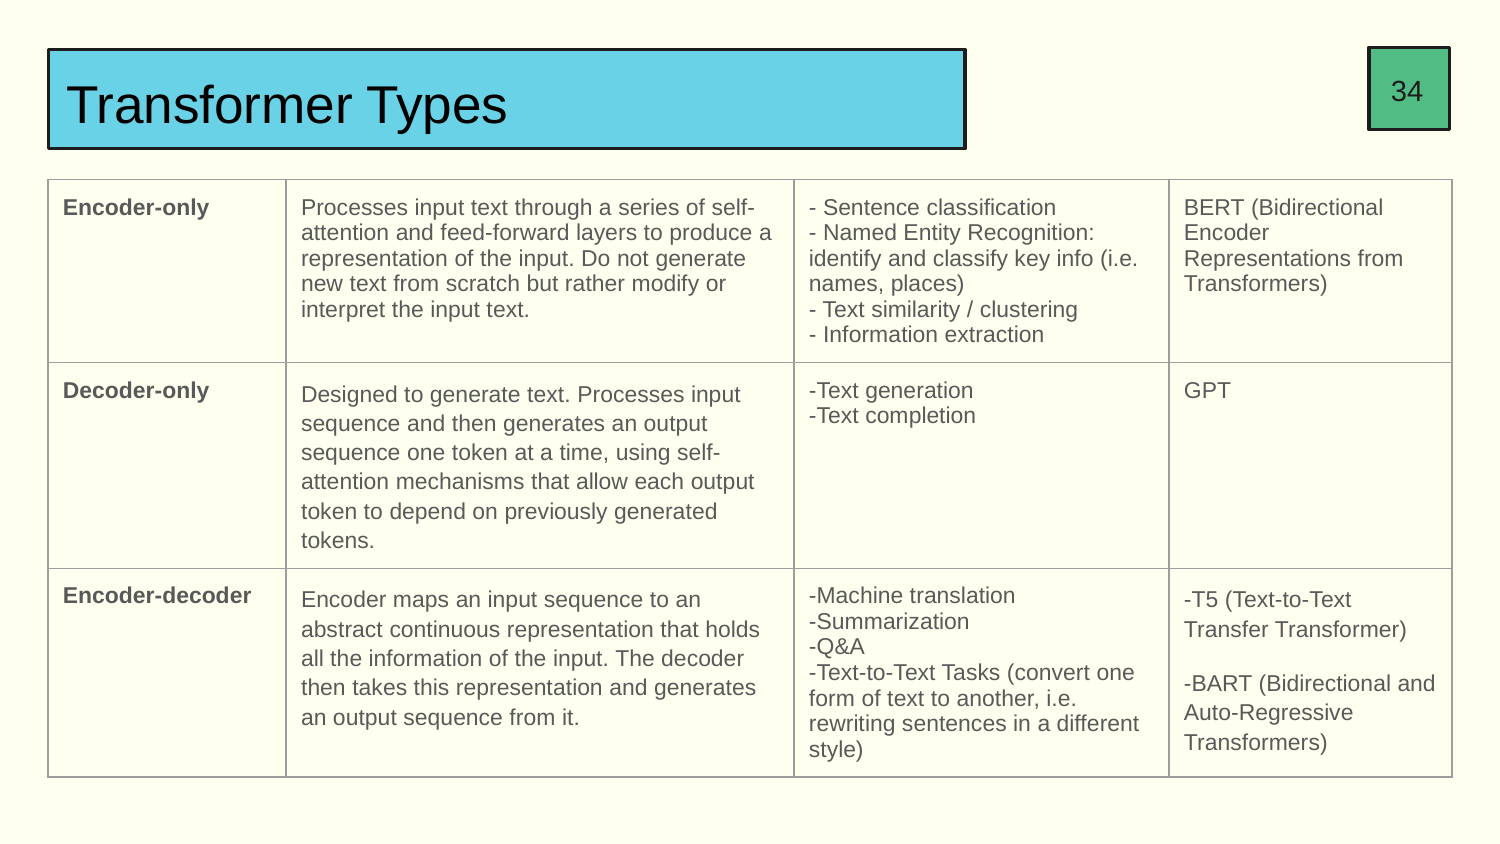

34
Transformer Types
| Encoder-only | Processes input text through a series of self-attention and feed-forward layers to produce a representation of the input. Do not generate new text from scratch but rather modify or interpret the input text. | - Sentence classification - Named Entity Recognition: identify and classify key info (i.e. names, places) - Text similarity / clustering - Information extraction | BERT (Bidirectional Encoder Representations from Transformers) |
| --- | --- | --- | --- |
| Decoder-only | Designed to generate text. Processes input sequence and then generates an output sequence one token at a time, using self-attention mechanisms that allow each output token to depend on previously generated tokens. | -Text generation -Text completion | GPT |
| Encoder-decoder | Encoder maps an input sequence to an abstract continuous representation that holds all the information of the input. The decoder then takes this representation and generates an output sequence from it. | -Machine translation -Summarization -Q&A -Text-to-Text Tasks (convert one form of text to another, i.e. rewriting sentences in a different style) | -T5 (Text-to-Text Transfer Transformer) -BART (Bidirectional and Auto-Regressive Transformers) |